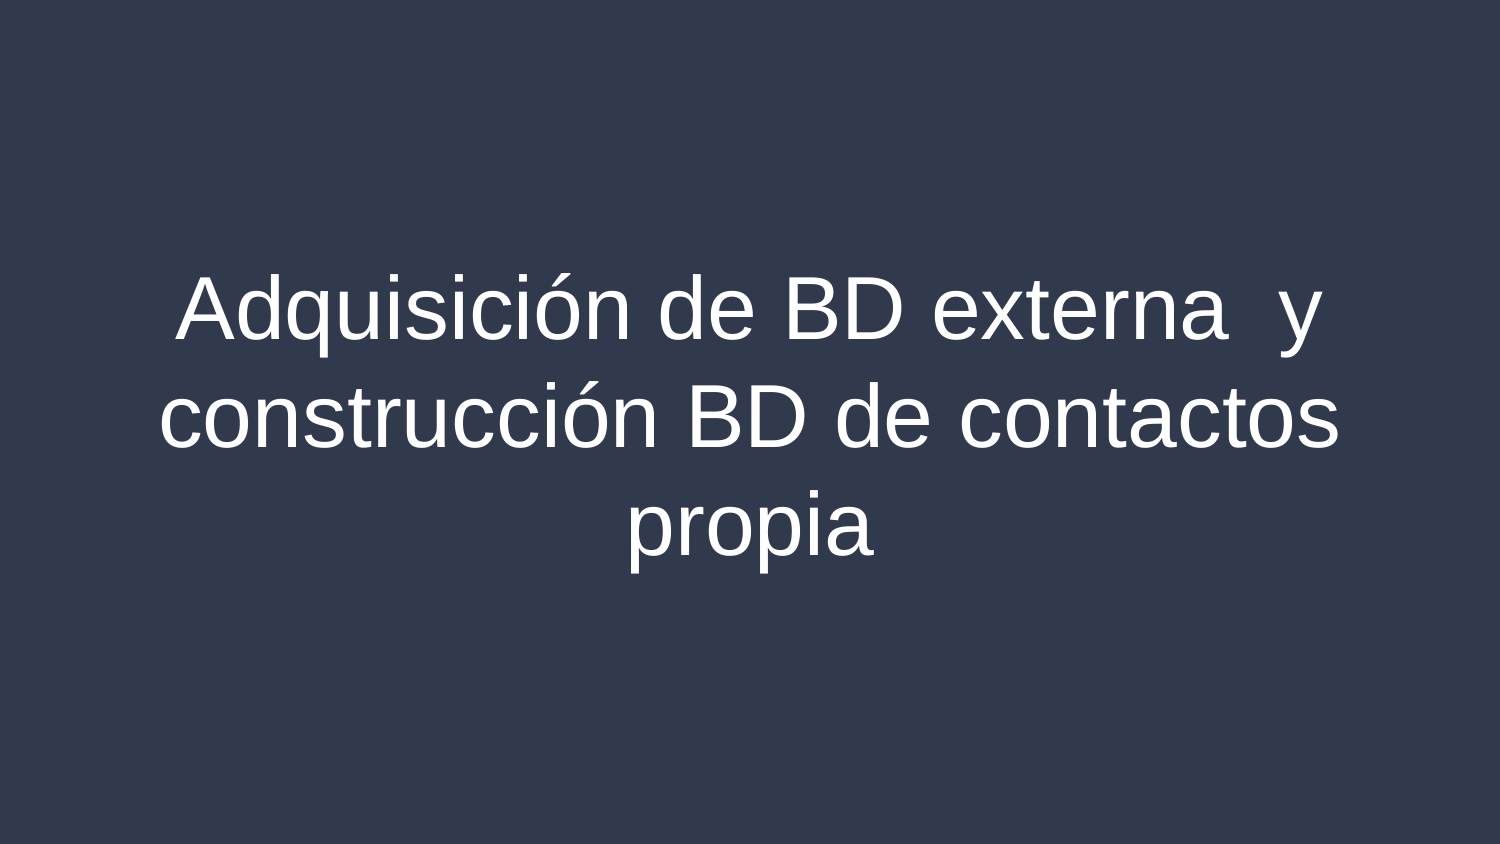

# Adquisición de BD externa  y construcción BD de contactos propia